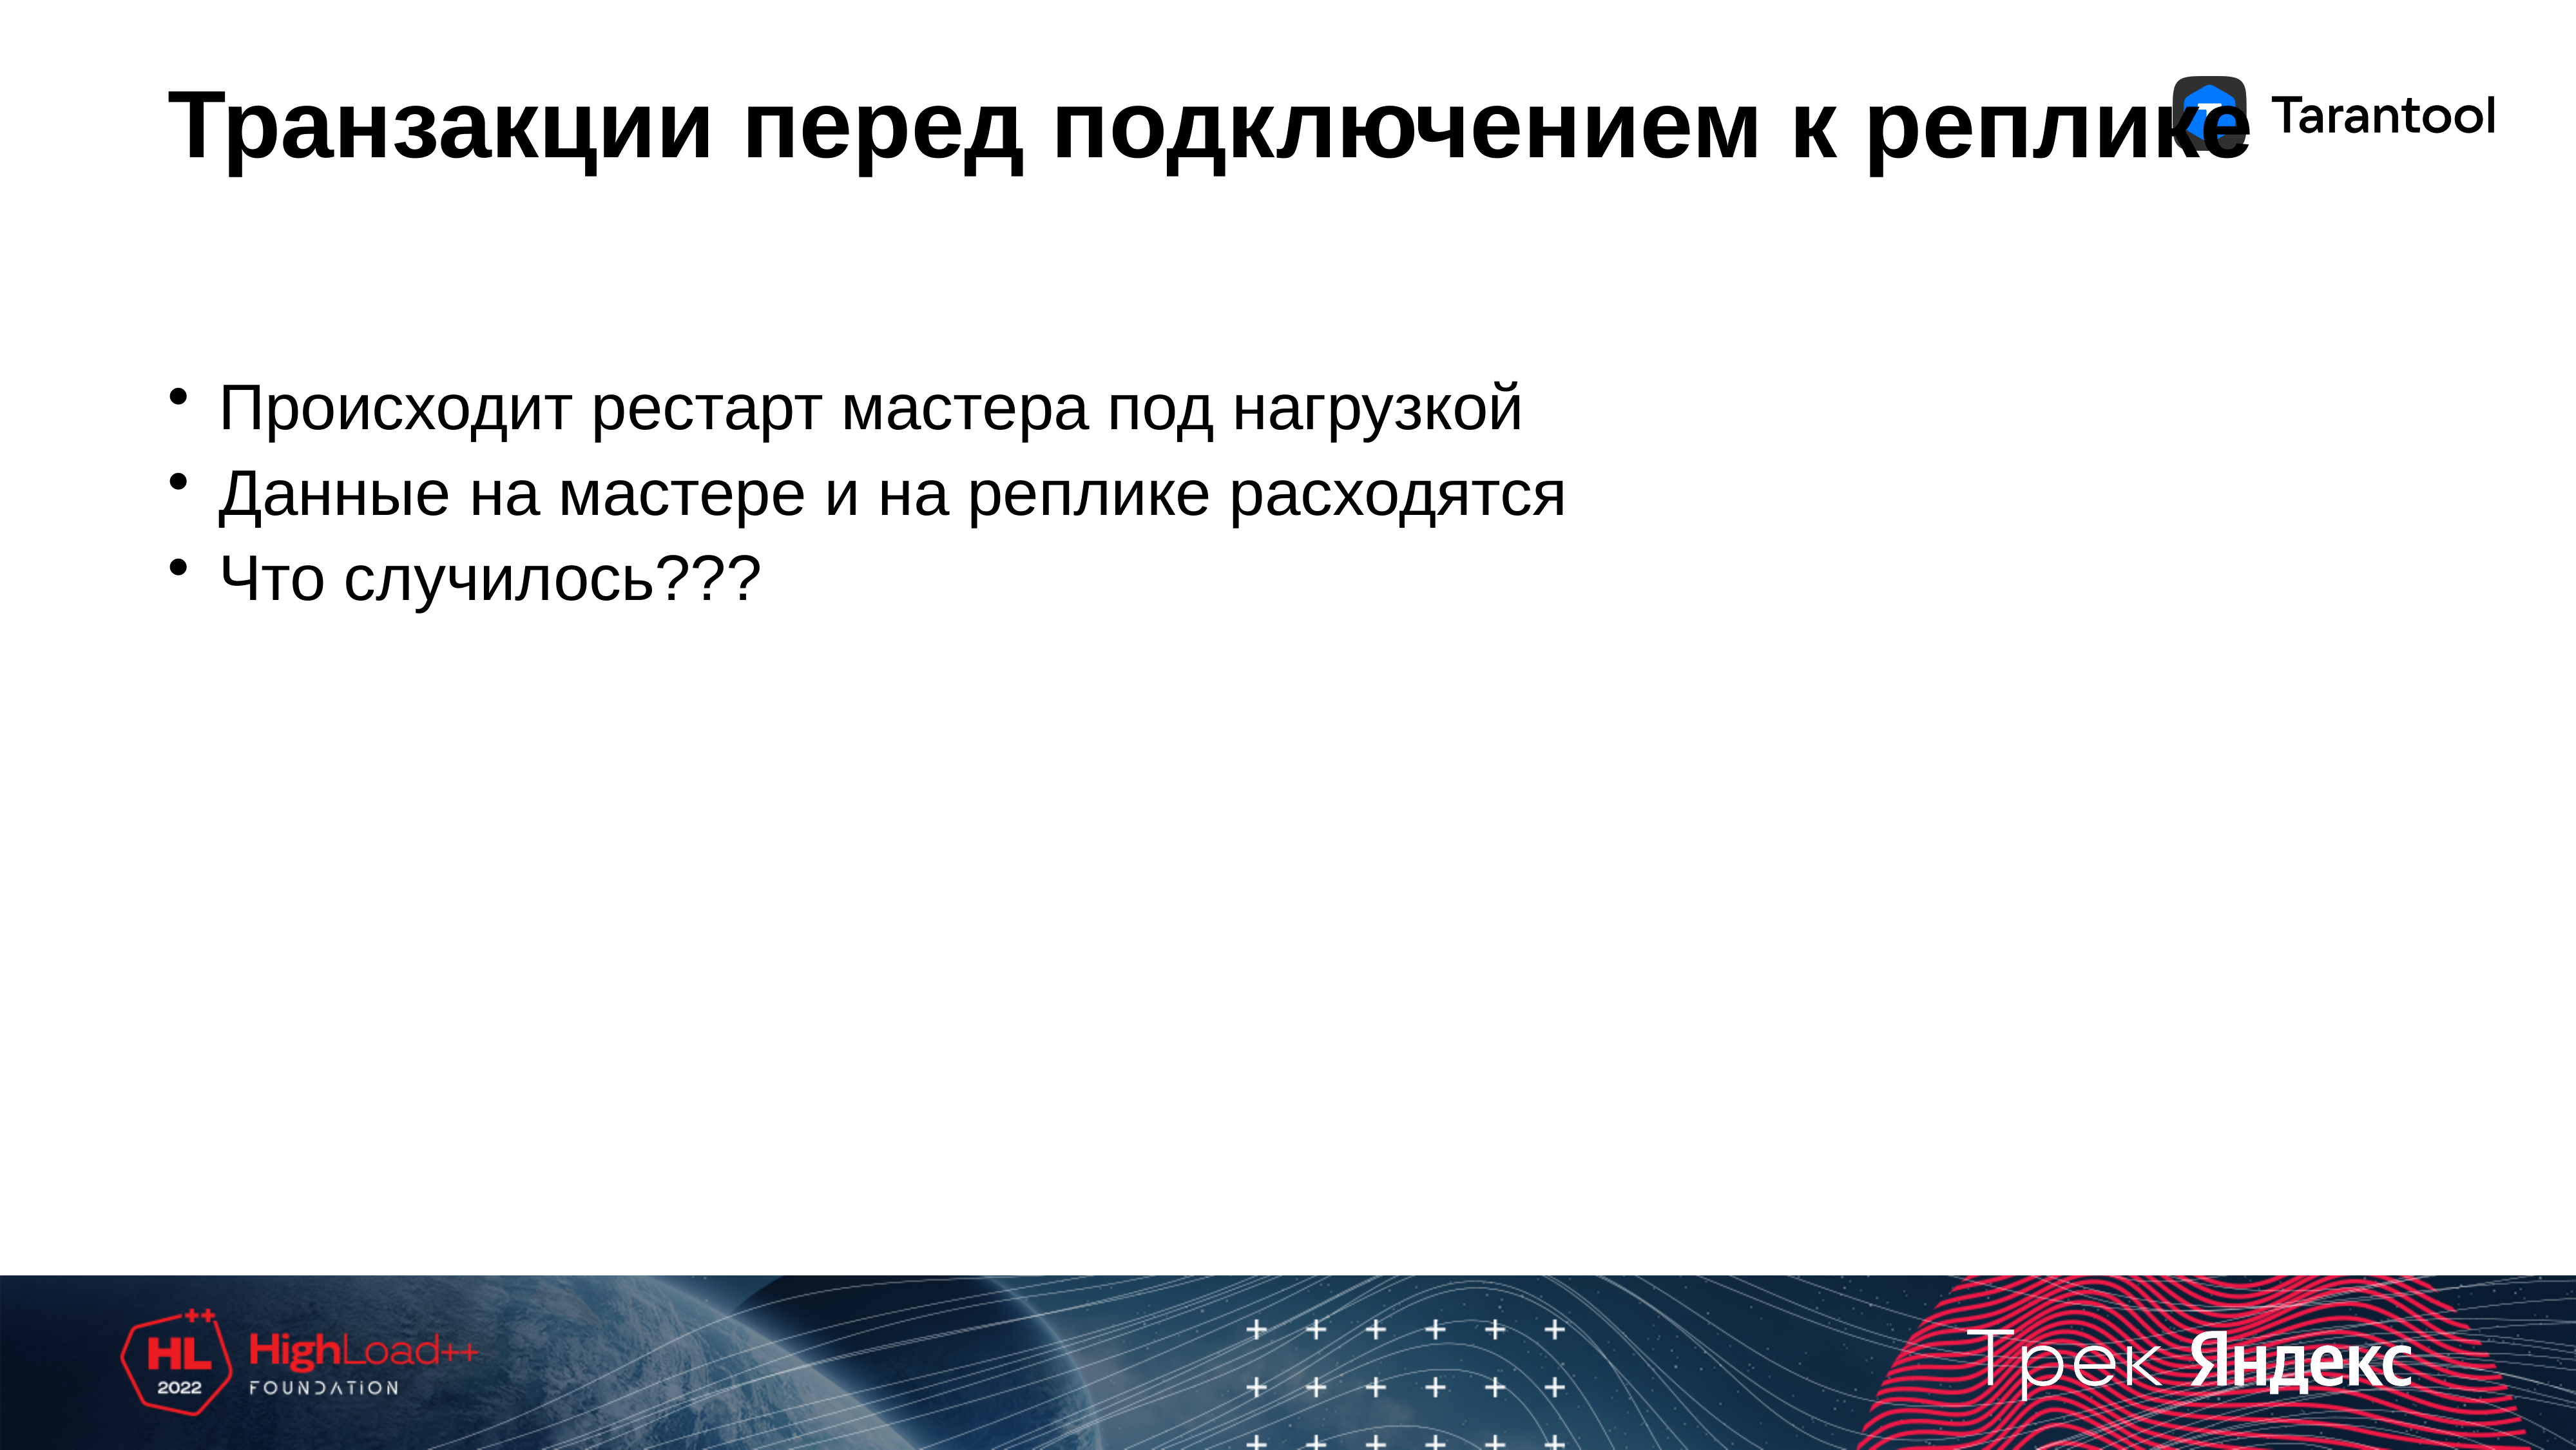

# Транзакции перед подключением к реплике
Происходит рестарт мастера под нагрузкой
Данные на мастере и на реплике расходятся
Что случилось???